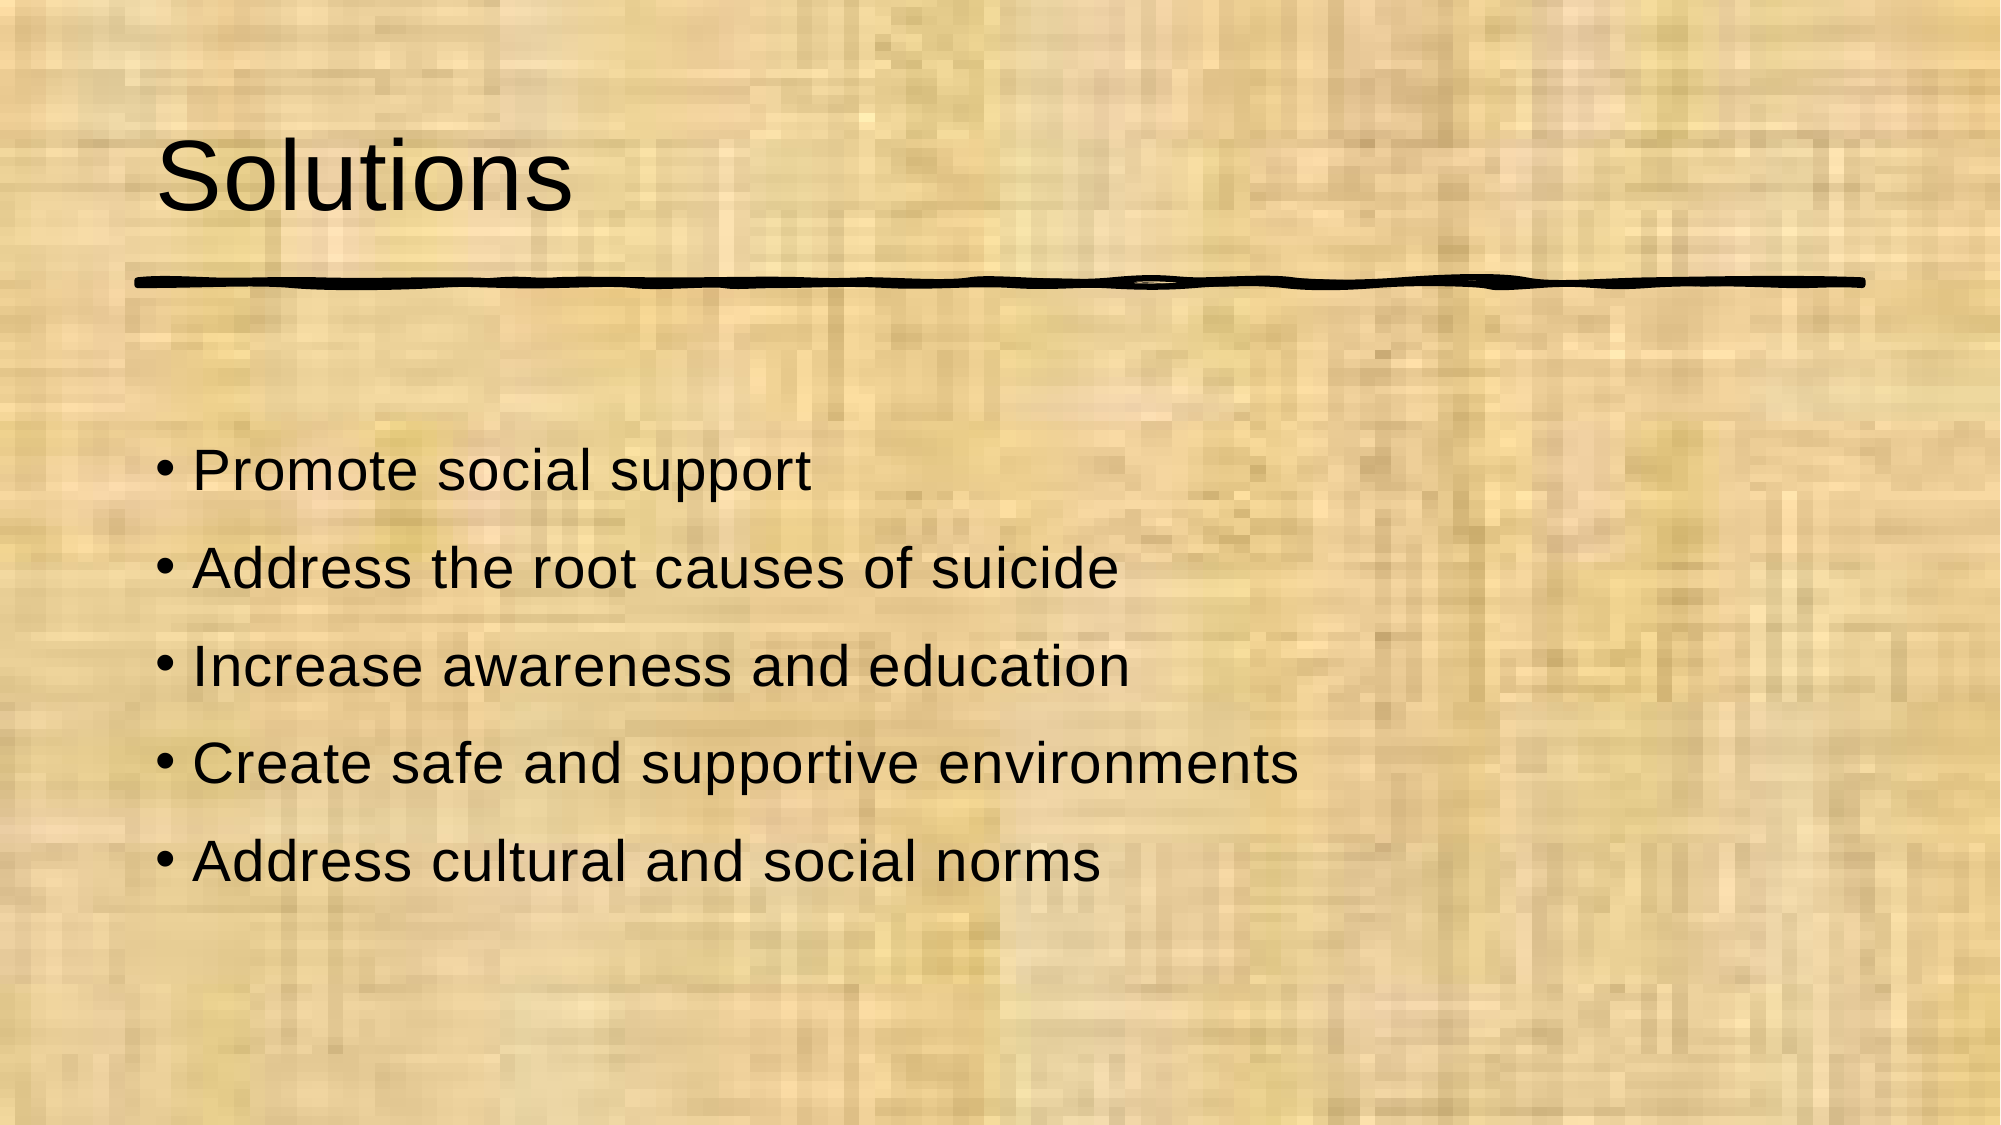

# Solutions

Promote social support
Address the root causes of suicide
Increase awareness and education
Create safe and supportive environments
Address cultural and social norms